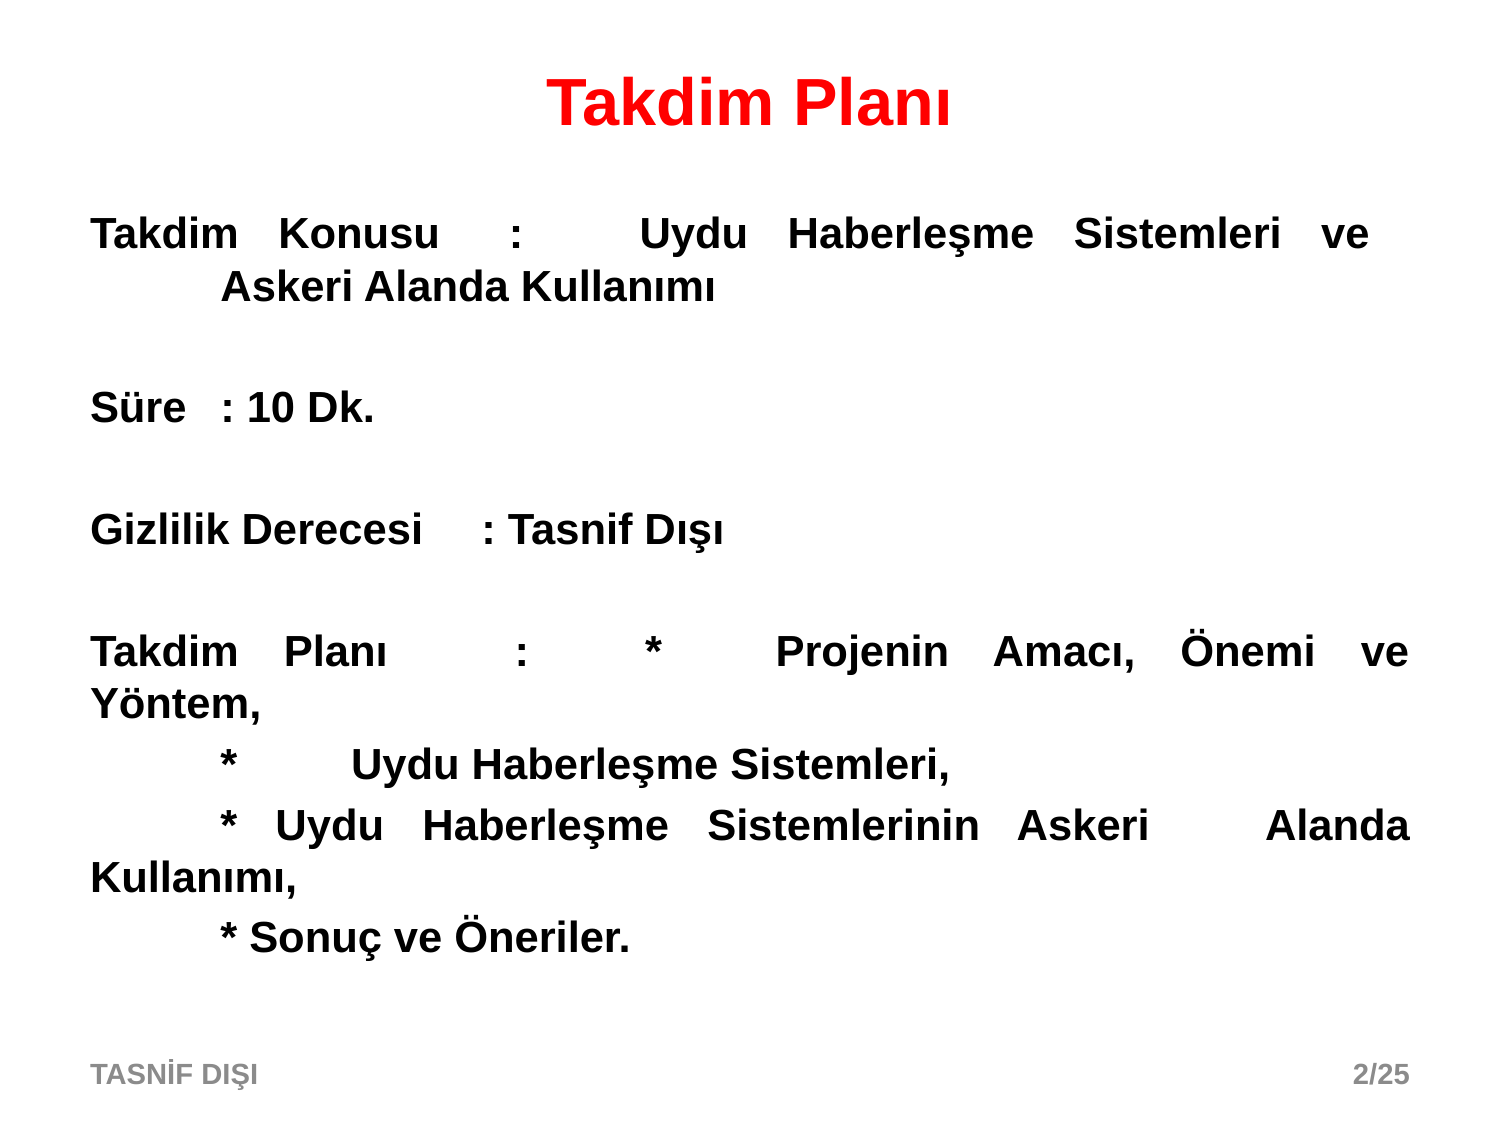

# Takdim Planı
Takdim Konusu			:	Uydu Haberleşme Sistemleri ve
											Askeri Alanda Kullanımı

Süre											: 10 Dk.

Gizlilik Derecesi			: Tasnif Dışı

Takdim Planı					:	*	Projenin Amacı, Önemi ve Yöntem,
															*	Uydu Haberleşme Sistemleri,
															* Uydu Haberleşme Sistemlerinin Askeri 																Alanda Kullanımı,
															* Sonuç ve Öneriler.

TASNİF DIŞI
2/25